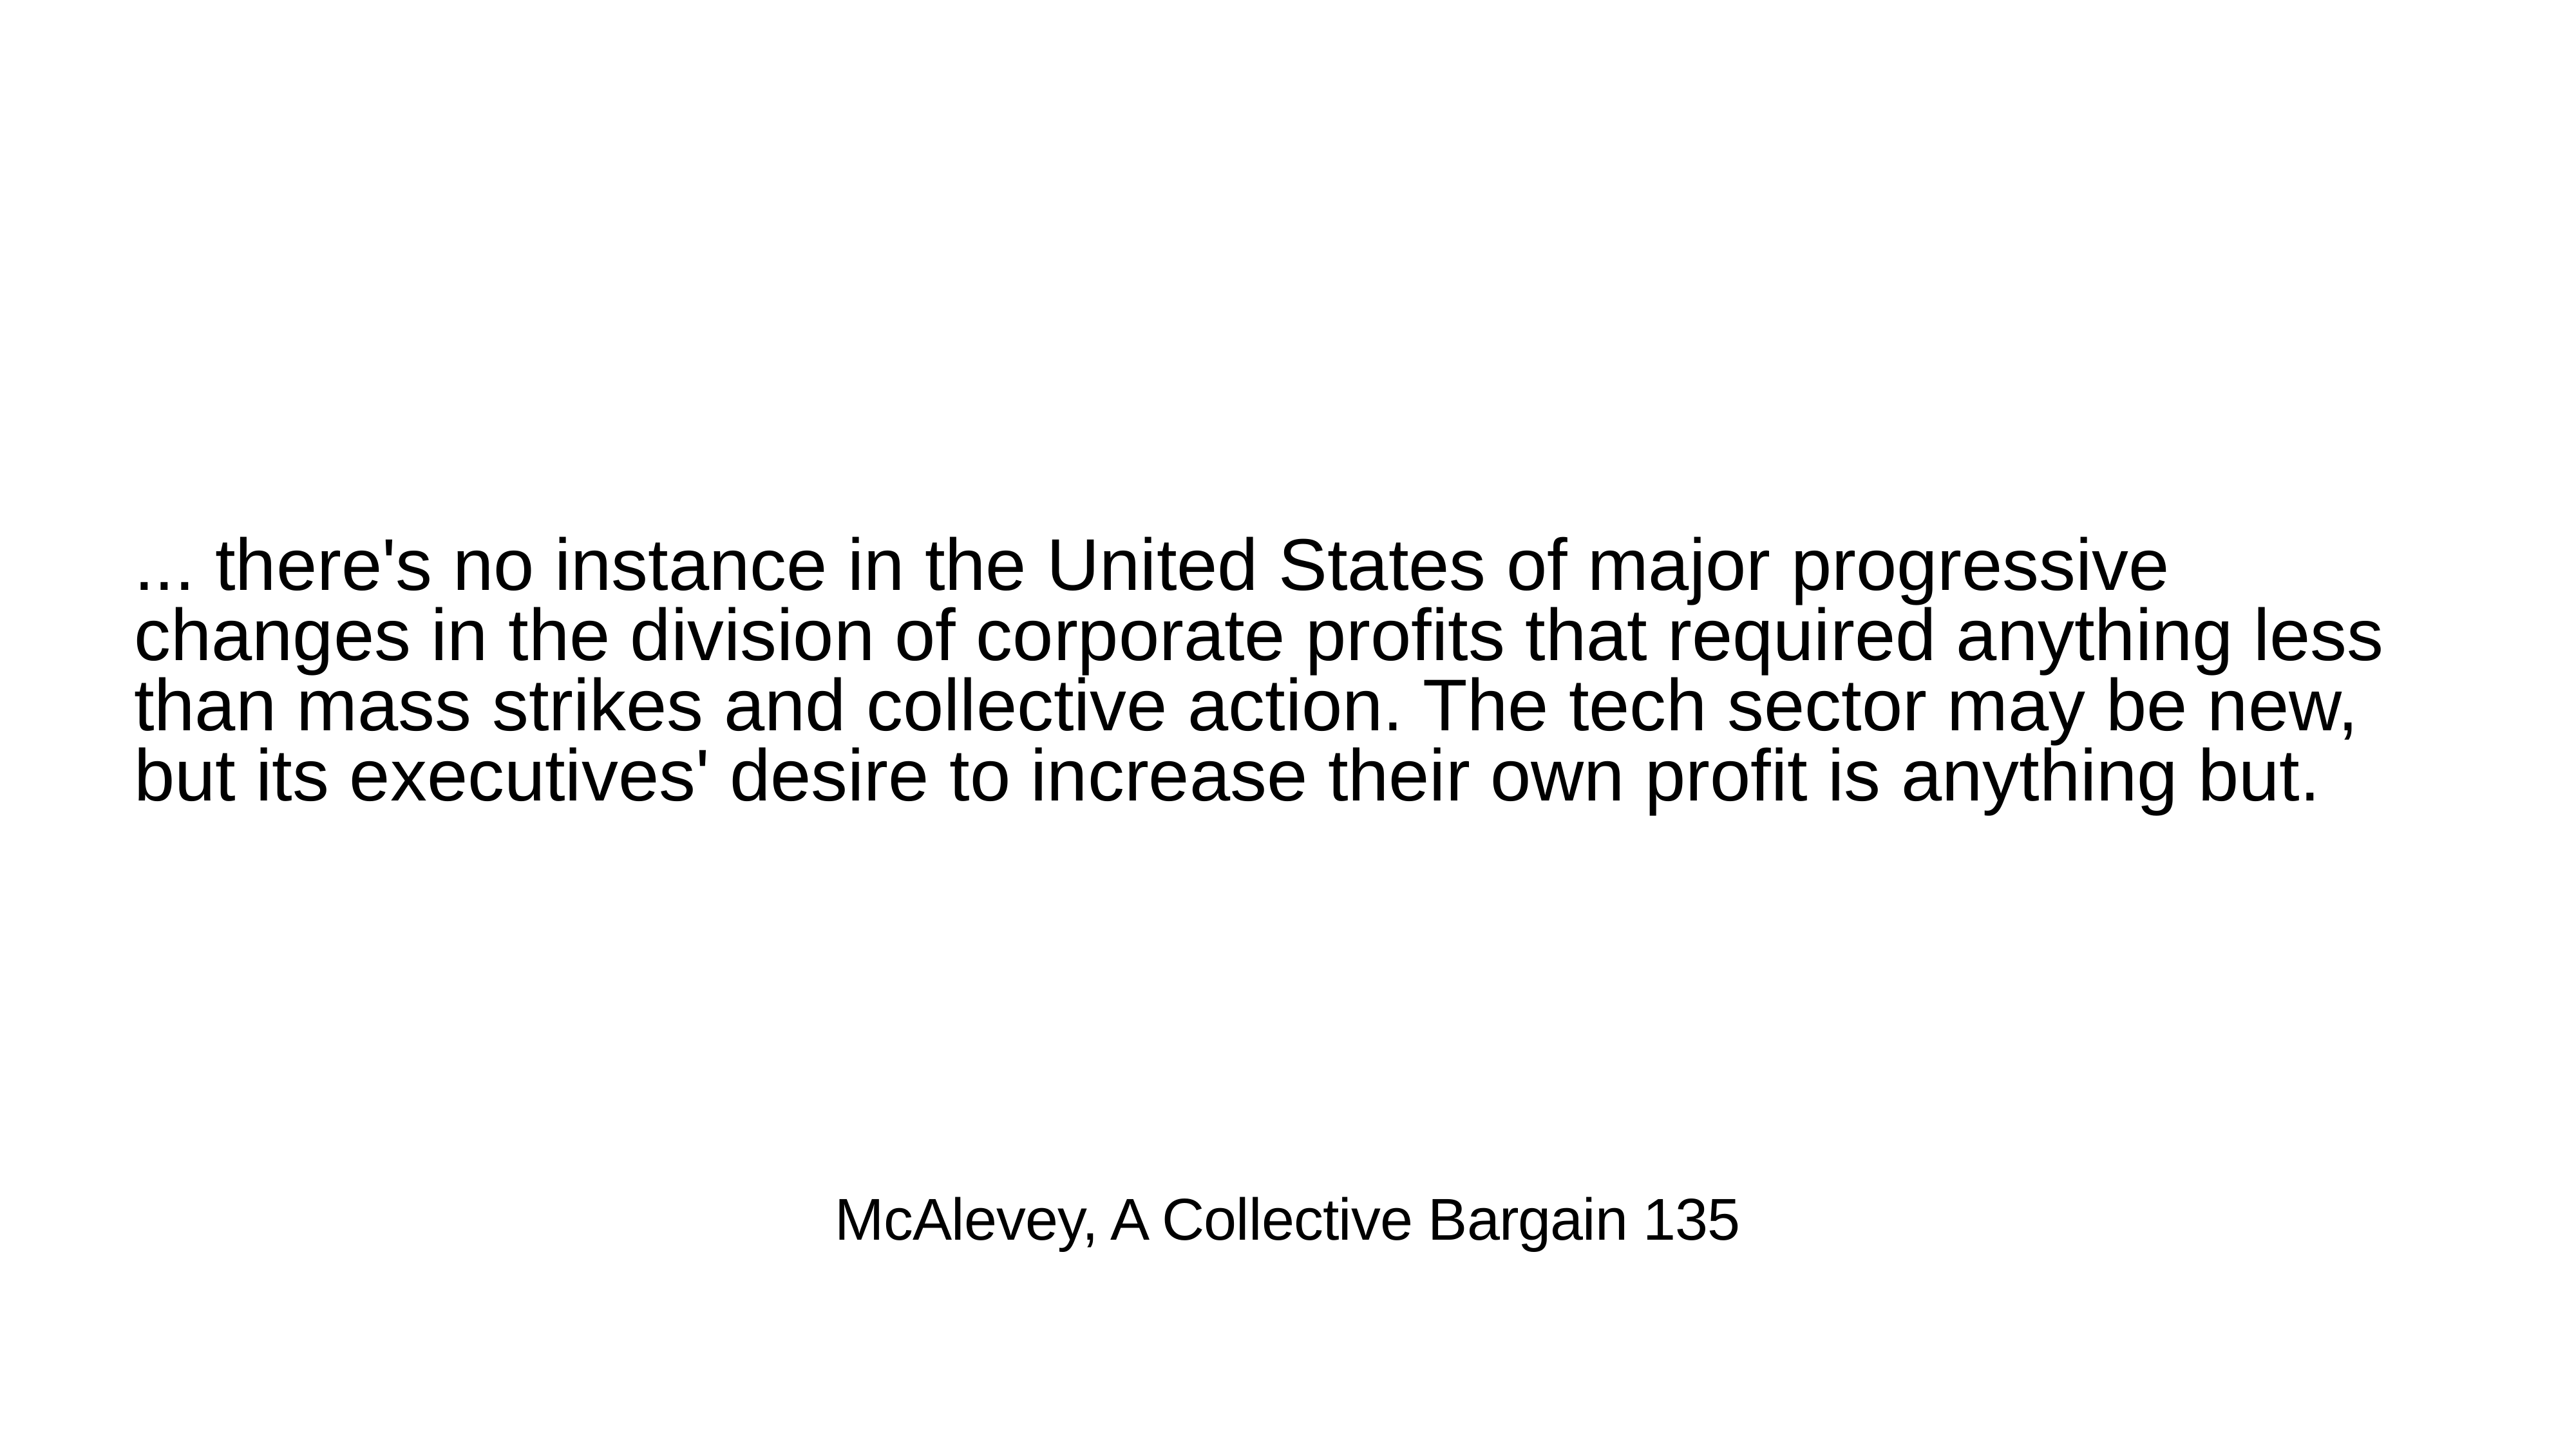

... there's no instance in the United States of major progressive changes in the division of corporate profits that required anything less than mass strikes and collective action. The tech sector may be new, but its executives' desire to increase their own profit is anything but.
McAlevey, A Collective Bargain 135